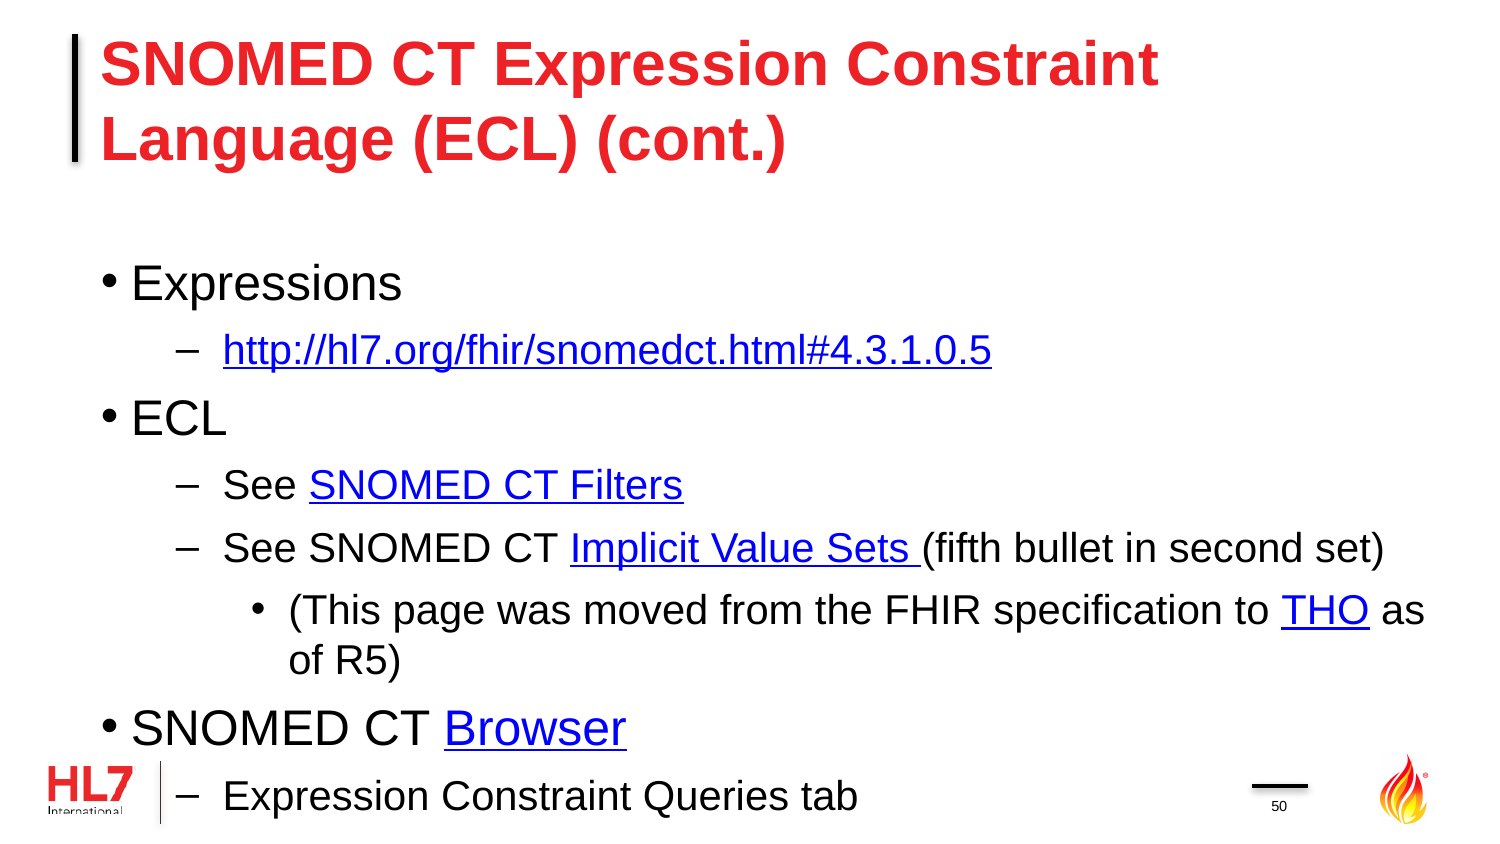

# SNOMED CT Expression Constraint Language (ECL) (cont.)
Expressions
http://hl7.org/fhir/snomedct.html#4.3.1.0.5
ECL
See SNOMED CT Filters
See SNOMED CT Implicit Value Sets (fifth bullet in second set)
(This page was moved from the FHIR specification to THO as of R5)
SNOMED CT Browser
Expression Constraint Queries tab
50